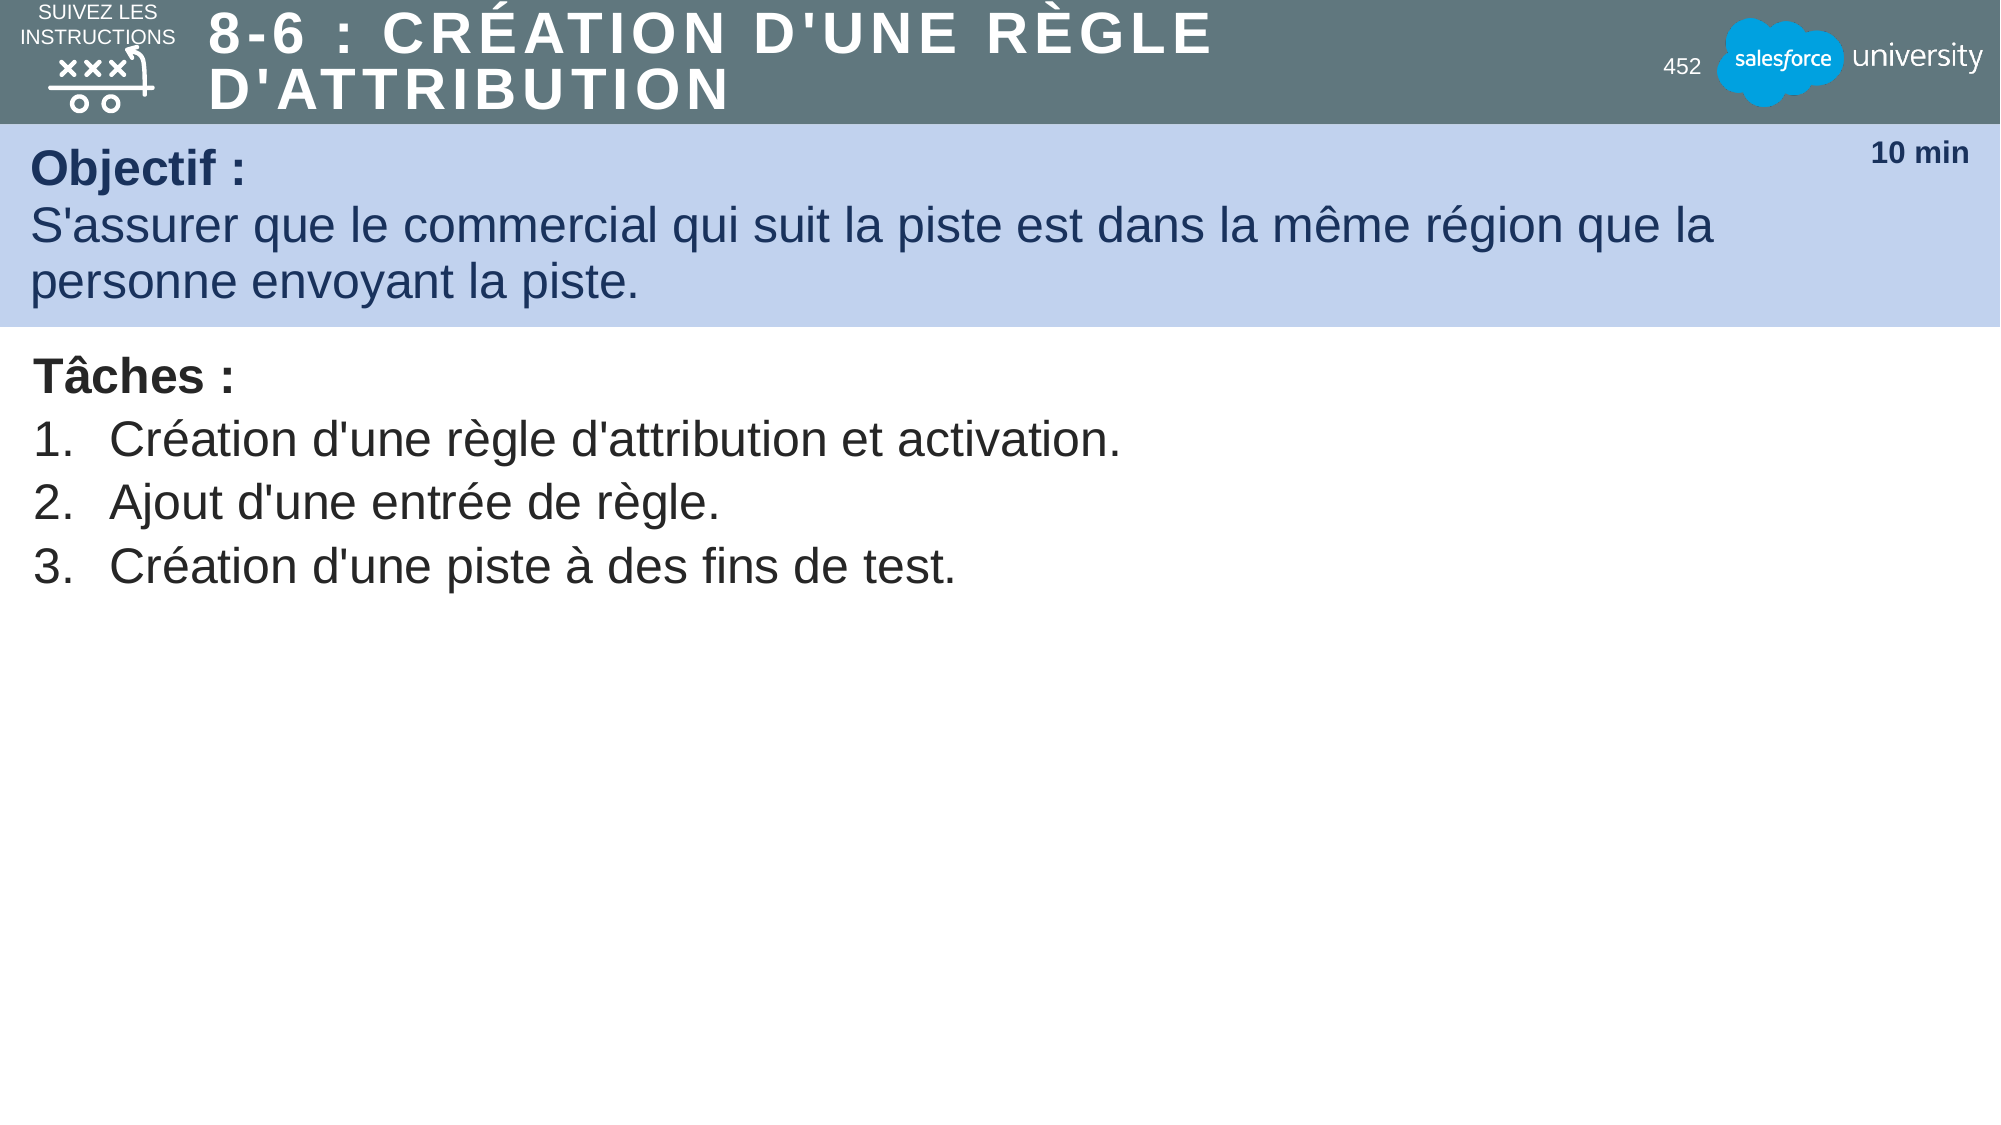

SUIVEZ LES INSTRUCTIONS
# 8-6 : Création d'une règle d'attribution
452
Objectif :
S'assurer que le commercial qui suit la piste est dans la même région que la
personne envoyant la piste.
10 min
Tâches :
Création d'une règle d'attribution et activation.
Ajout d'une entrée de règle.
Création d'une piste à des fins de test.